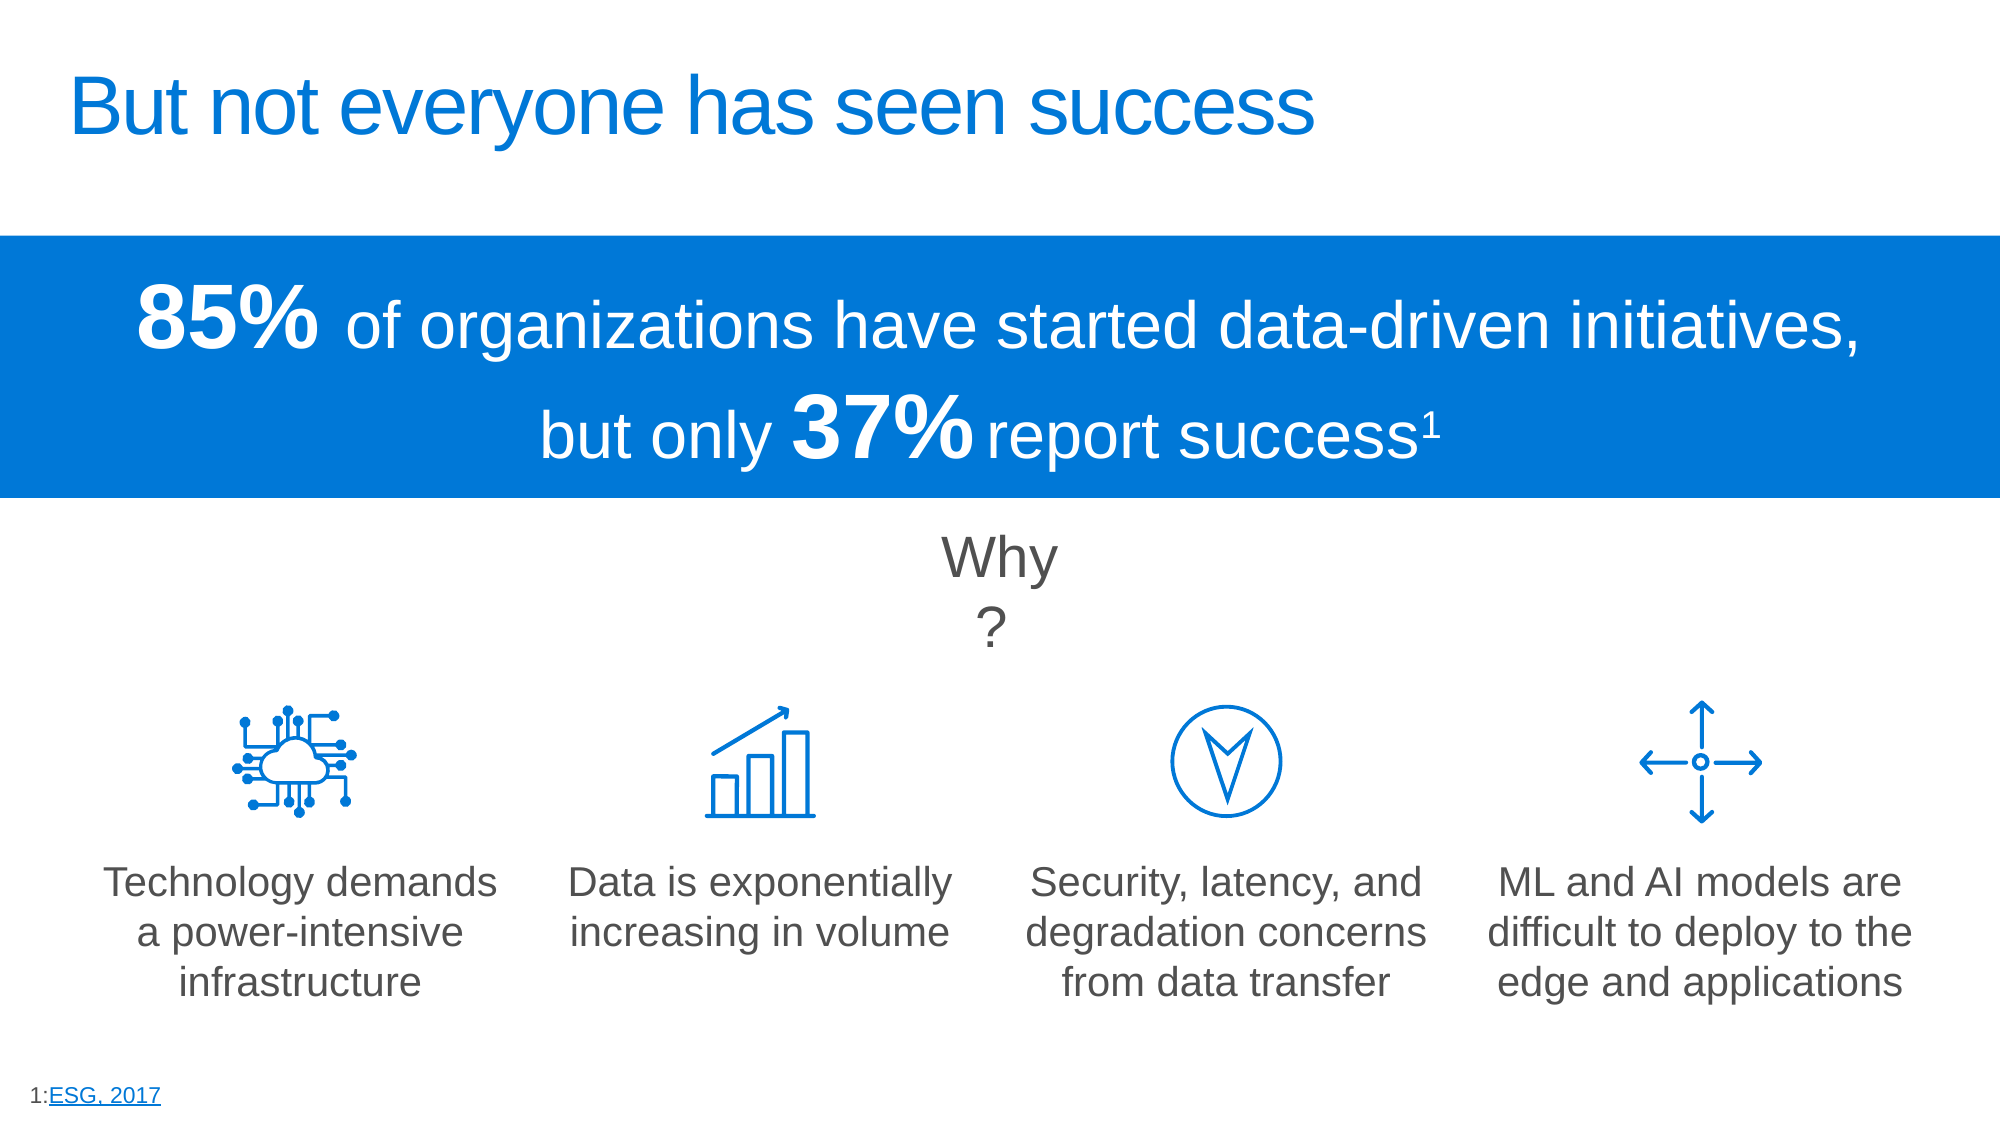

# But not everyone has seen success
85% of organizations have started data-driven initiatives,
but only 37% report success1
Why?

ML and AI models are difficult to deploy to the edge and applications

Technology demands a power-intensive infrastructure

Security, latency, and degradation concerns from data transfer

Data is exponentially increasing in volume
1:ESG, 2017